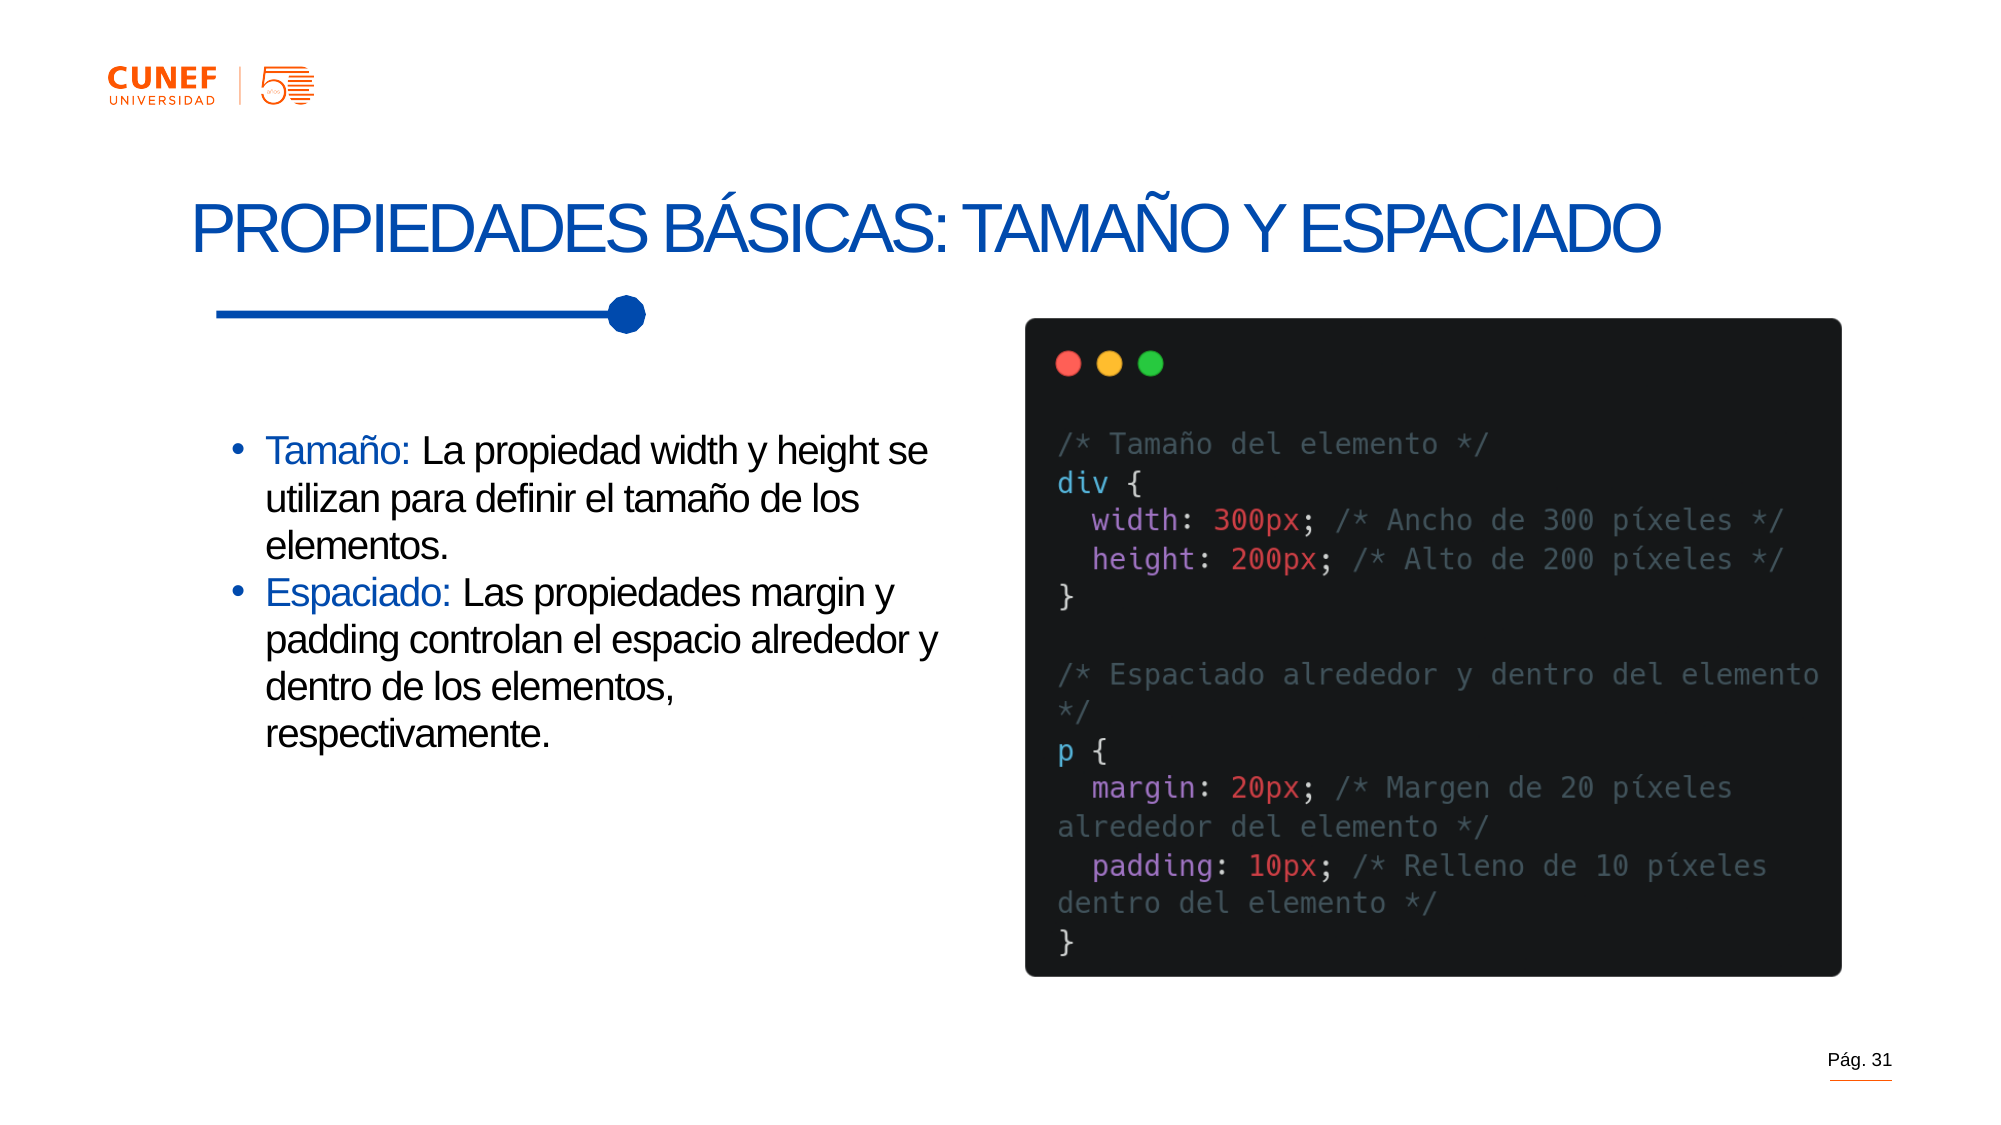

PROPIEDADES BÁSICAS: TAMAÑO Y ESPACIADO

Tamaño: La propiedad width y height se utilizan para definir el tamaño de los elementos.
Espaciado: Las propiedades margin y padding controlan el espacio alrededor y dentro de los elementos, respectivamente.